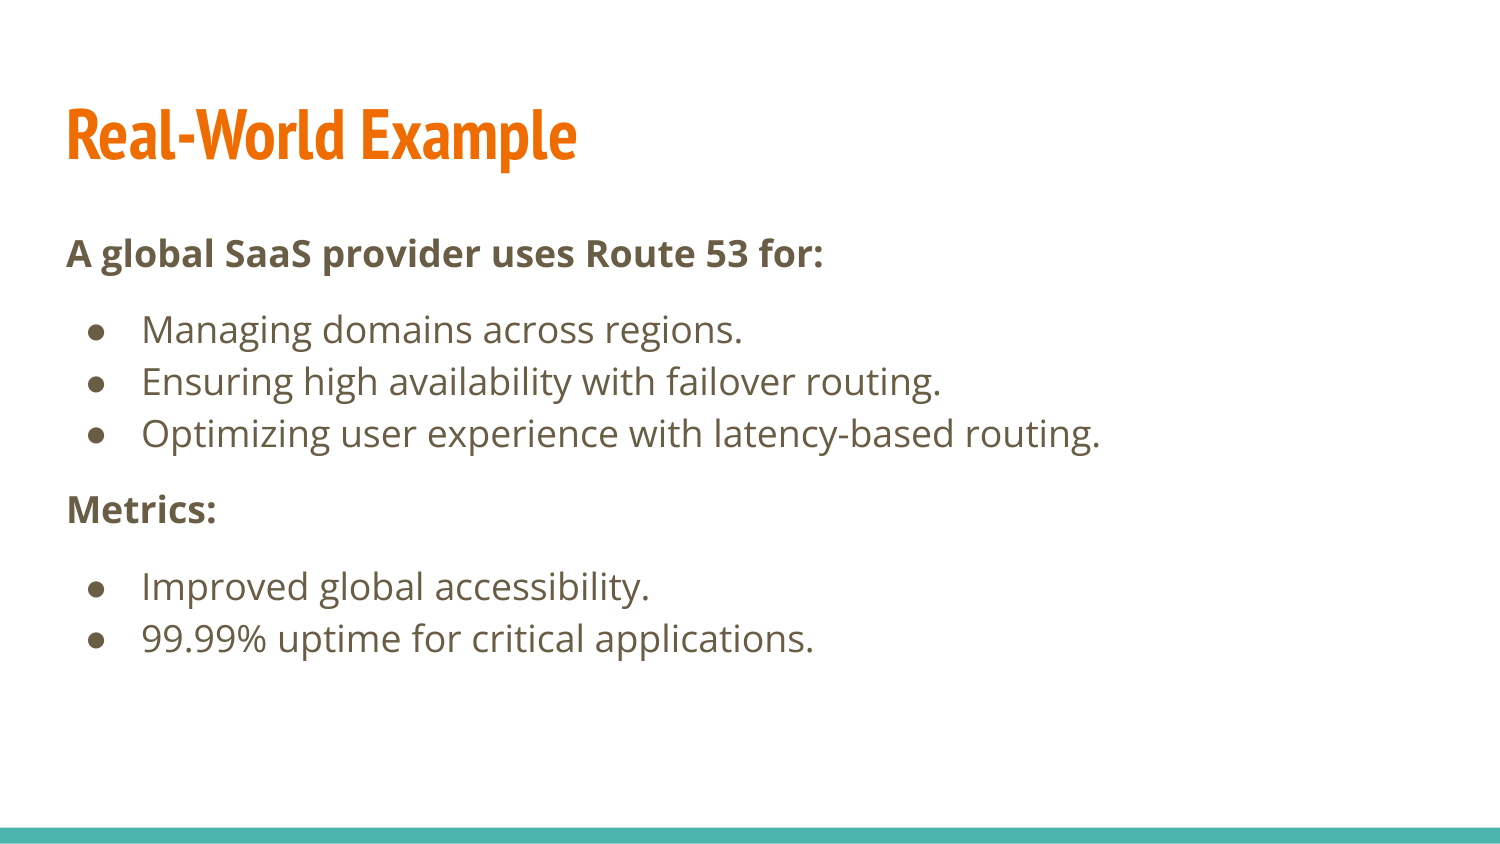

# Real-World Example

A global SaaS provider uses Route 53 for:
Managing domains across regions.
Ensuring high availability with failover routing.
Optimizing user experience with latency-based routing.
Metrics:
Improved global accessibility.
99.99% uptime for critical applications.